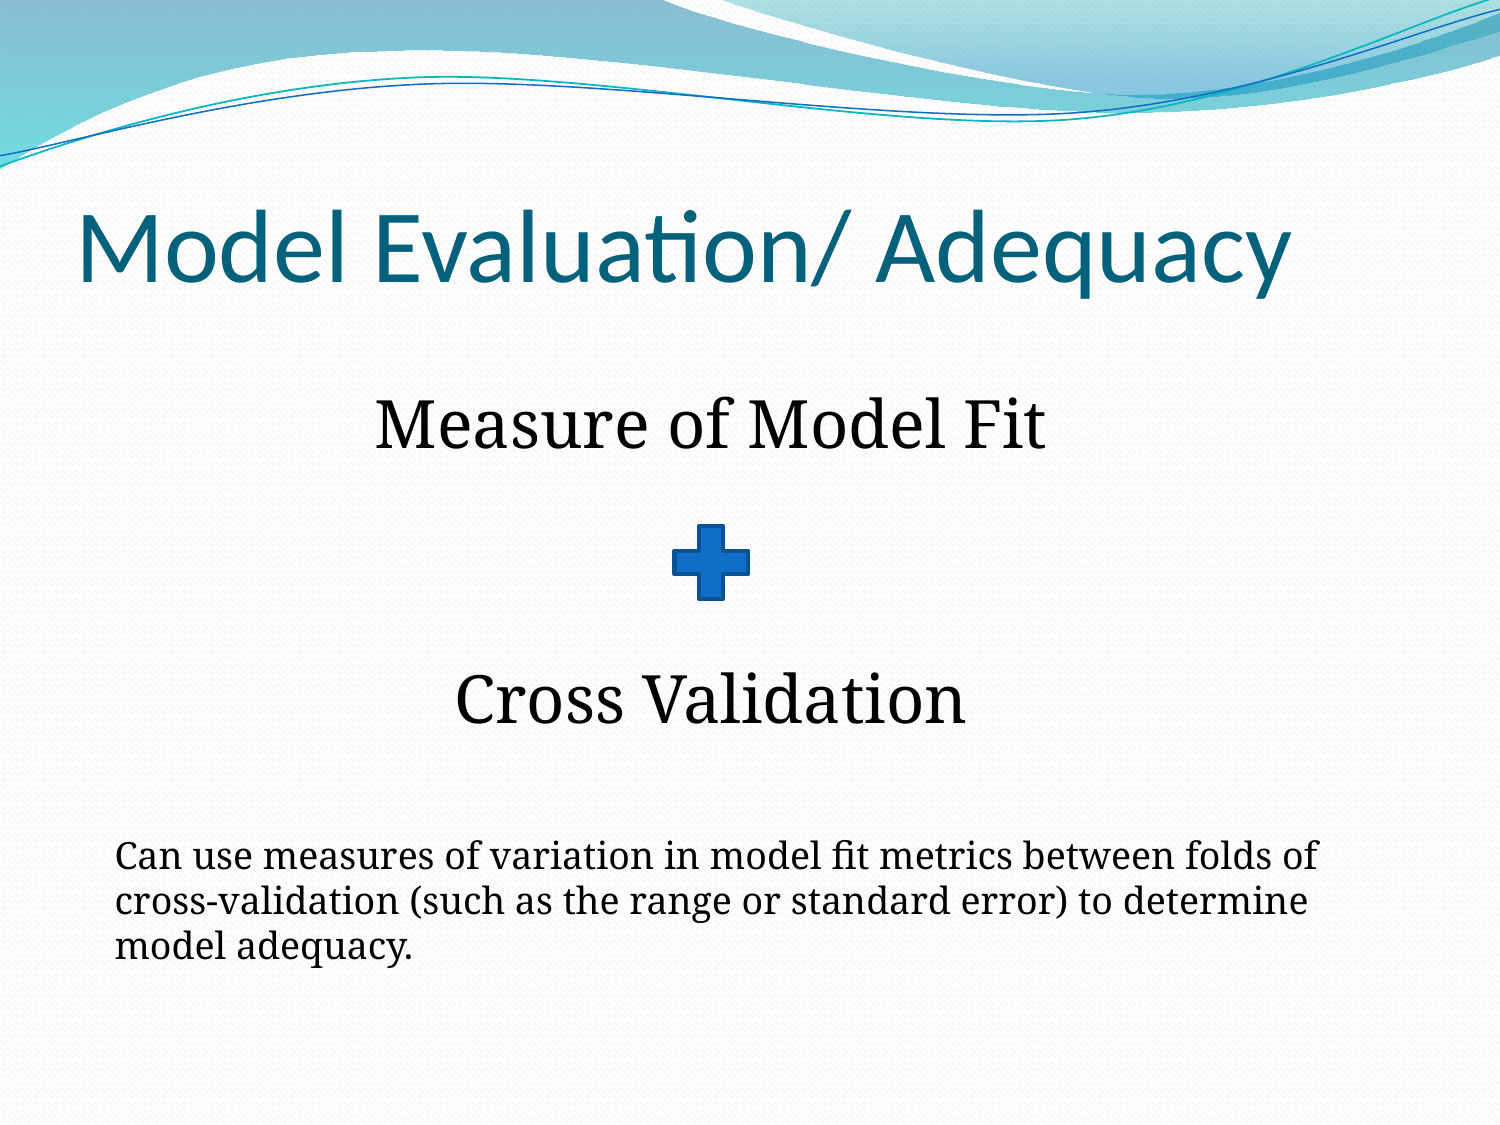

# Model Evaluation/ Adequacy
Measure of Model Fit

Cross Validation
Can use measures of variation in model fit metrics between folds of cross-validation (such as the range or standard error) to determine model adequacy.